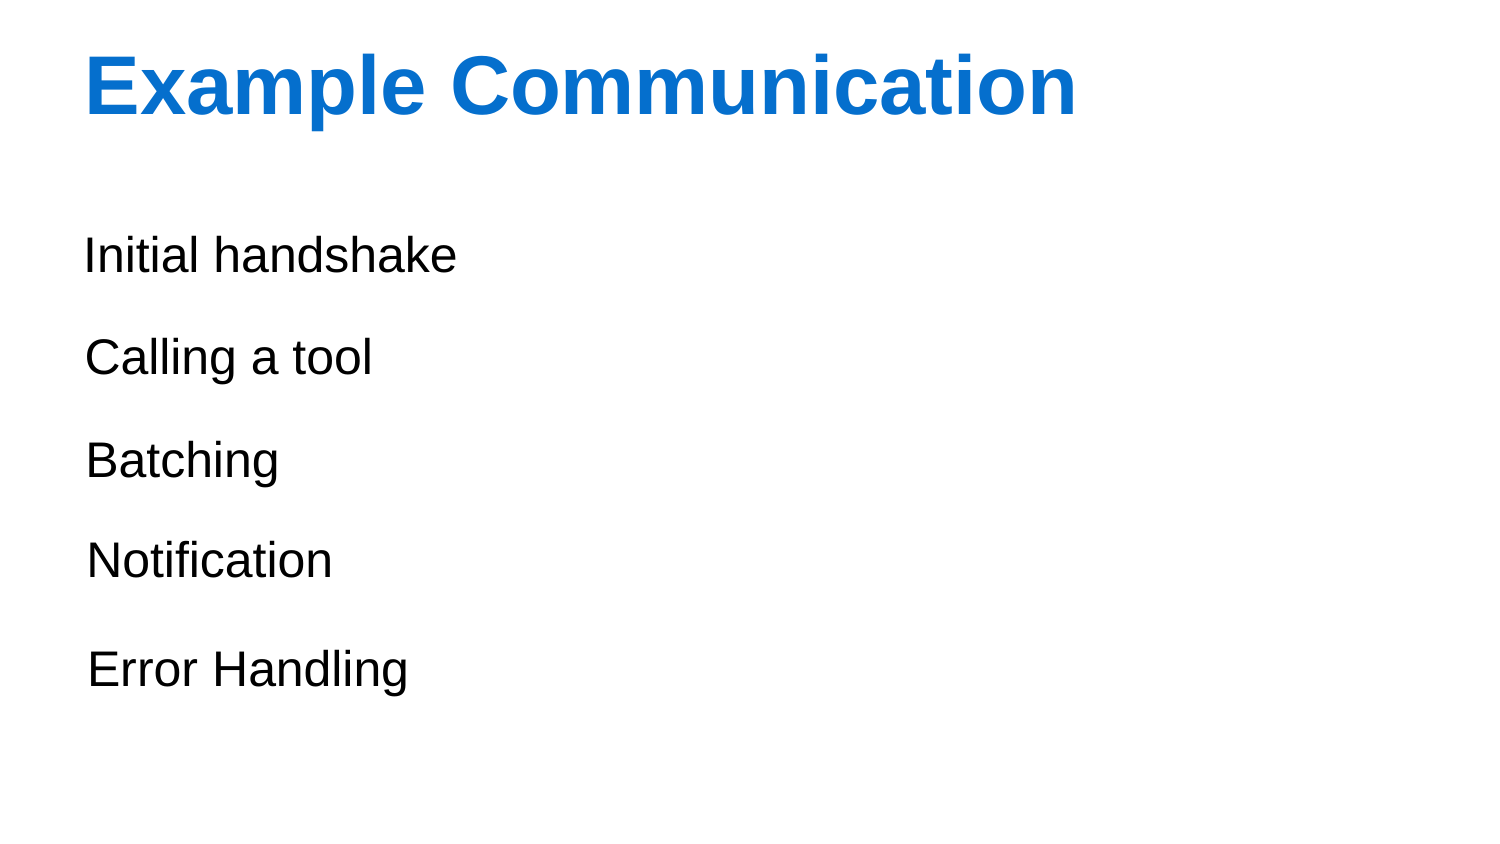

Example Communication
Initial handshake
Calling a tool
Batching
Notification
Error Handling